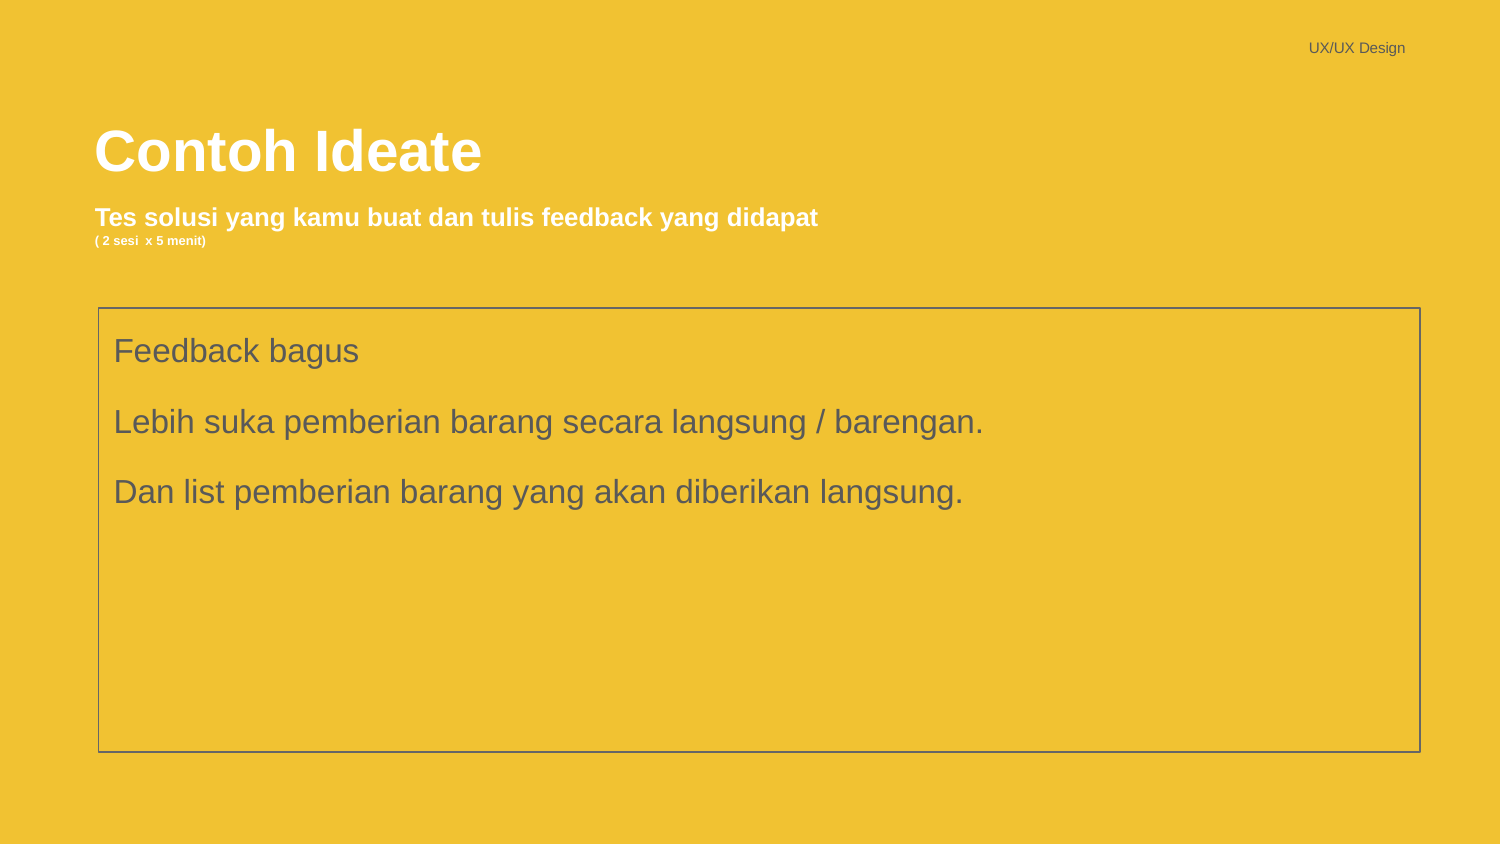

UX/UX Design
Contoh Ideate
Tes solusi yang kamu buat dan tulis feedback yang didapat
( 2 sesi  x 5 menit)
Feedback bagus
Lebih suka pemberian barang secara langsung / barengan.
Dan list pemberian barang yang akan diberikan langsung.